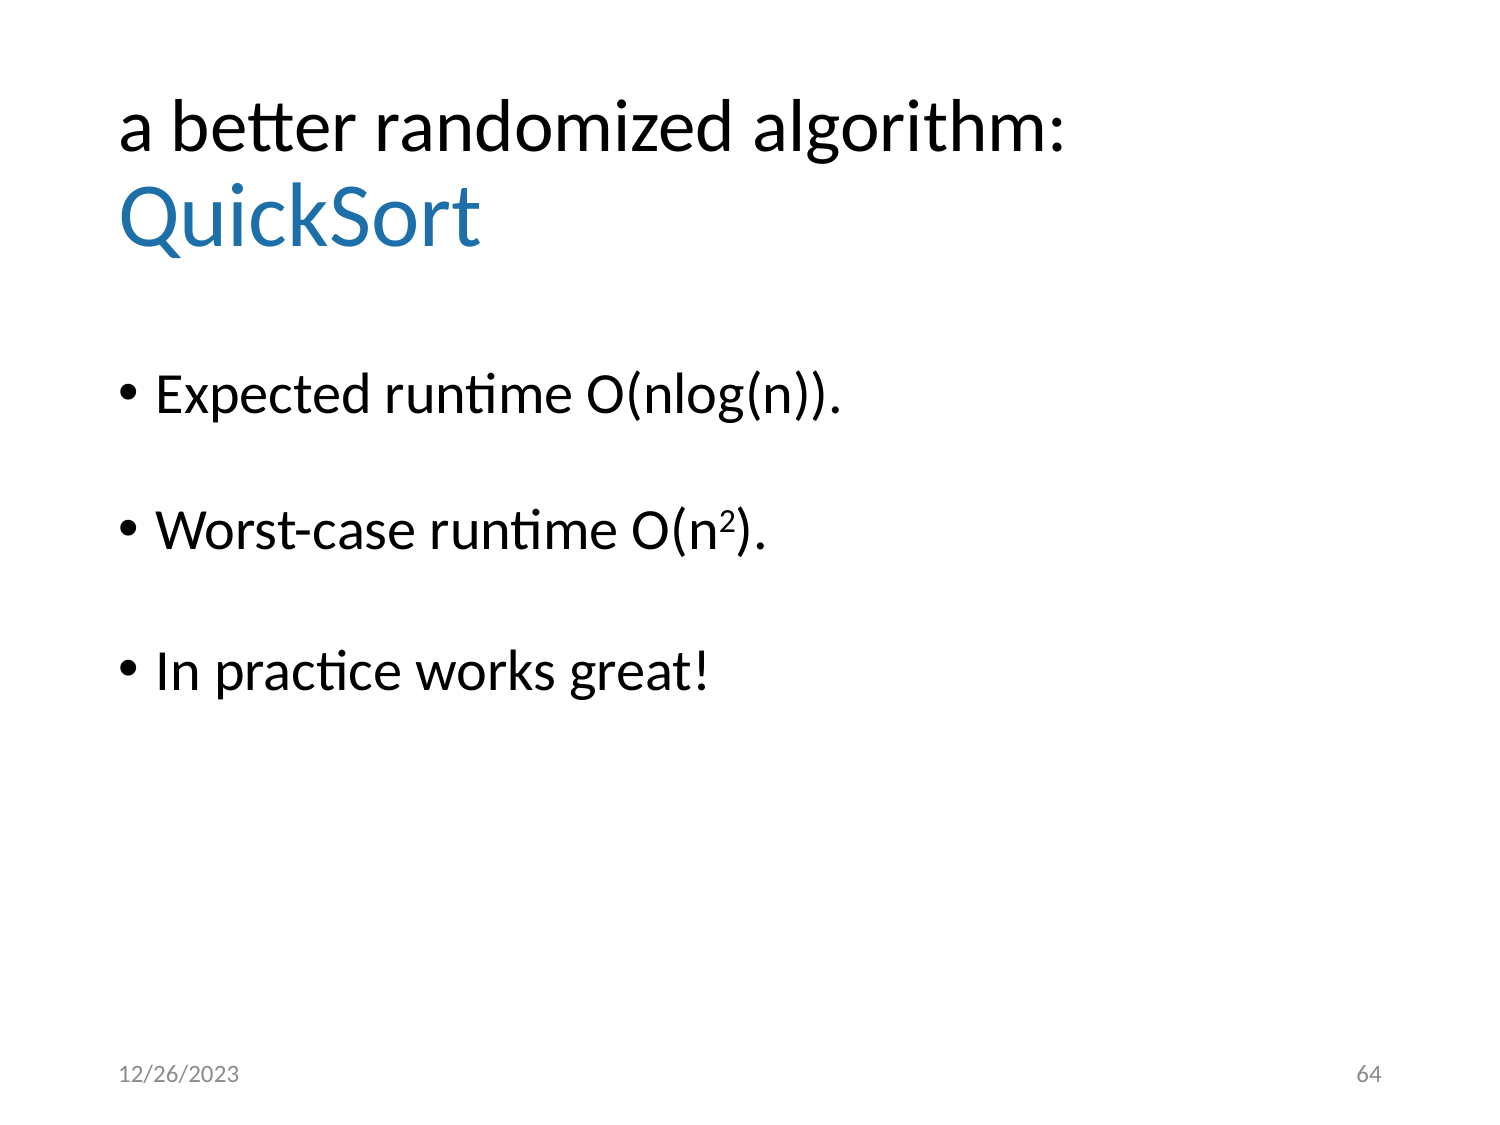

# a better randomized algorithm: QuickSort
Expected runtime O(nlog(n)).

Worst-case runtime O(n2).

In practice works great!
12/26/2023
64